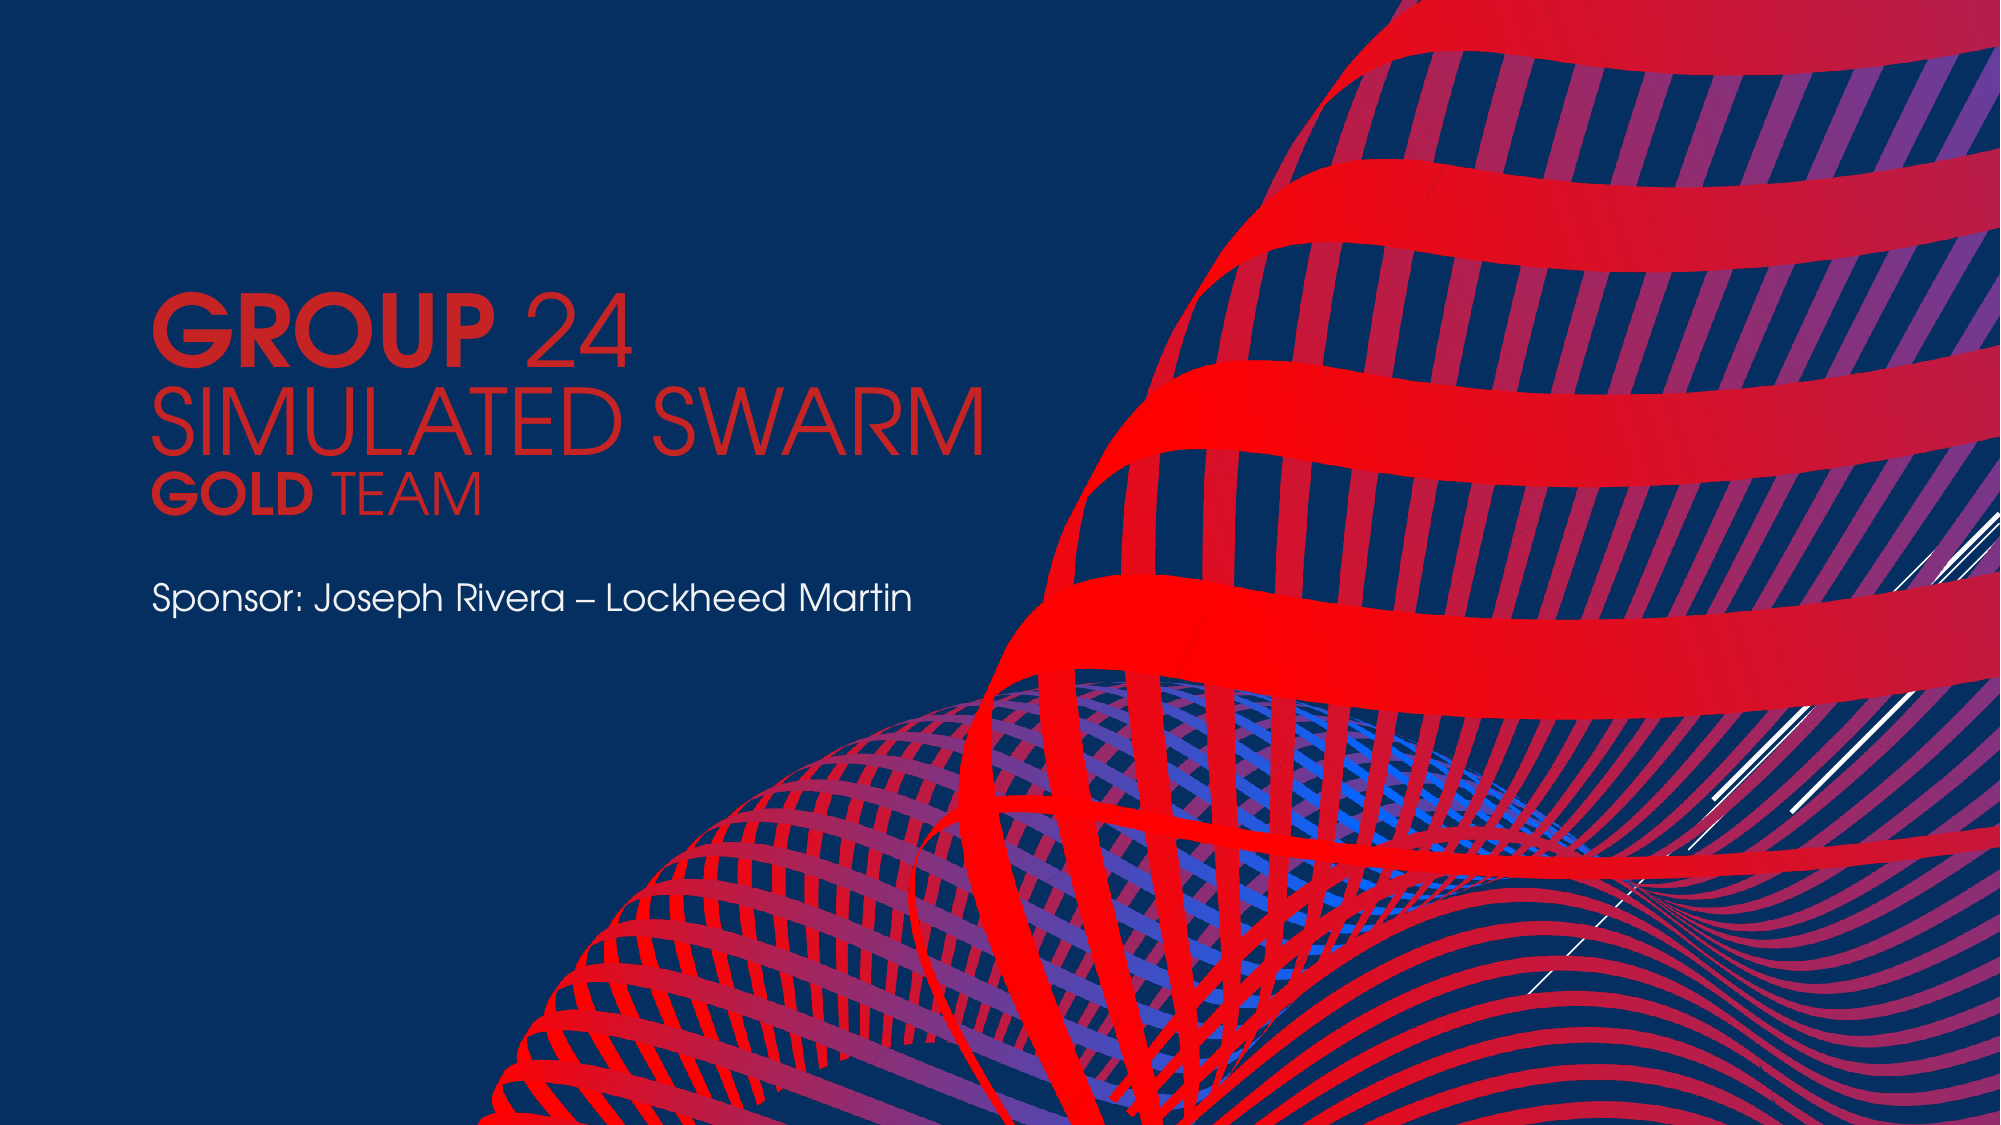

# GROUP 24 SIMULATED SWARM GOLD TEAM
Sponsor: Joseph Rivera – Lockheed Martin